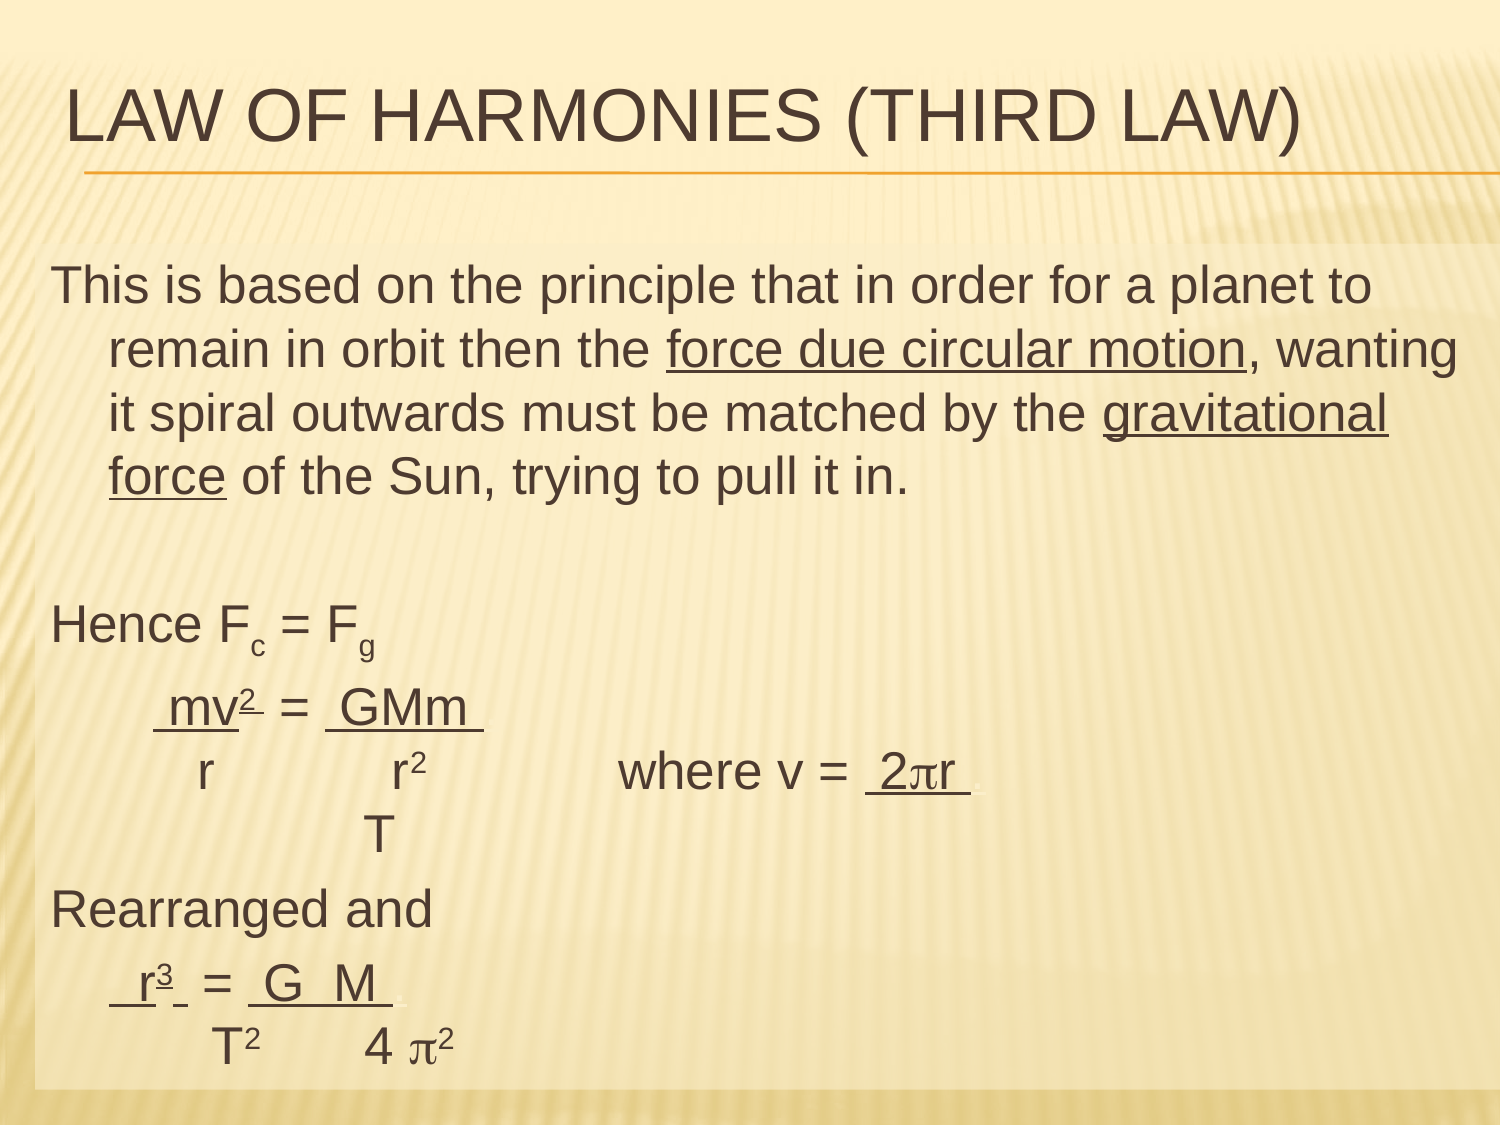

# Law of Harmonies (Third Law)
This is based on the principle that in order for a planet to remain in orbit then the force due circular motion, wanting it spiral outwards must be matched by the gravitational force of the Sun, trying to pull it in.

Hence Fc = Fg
        mv2  =  GMm .
          r            r2             where v =  2πr .
 			 			        T
Rearranged and
		  r3  =  G  M .
	       T2       4 π2